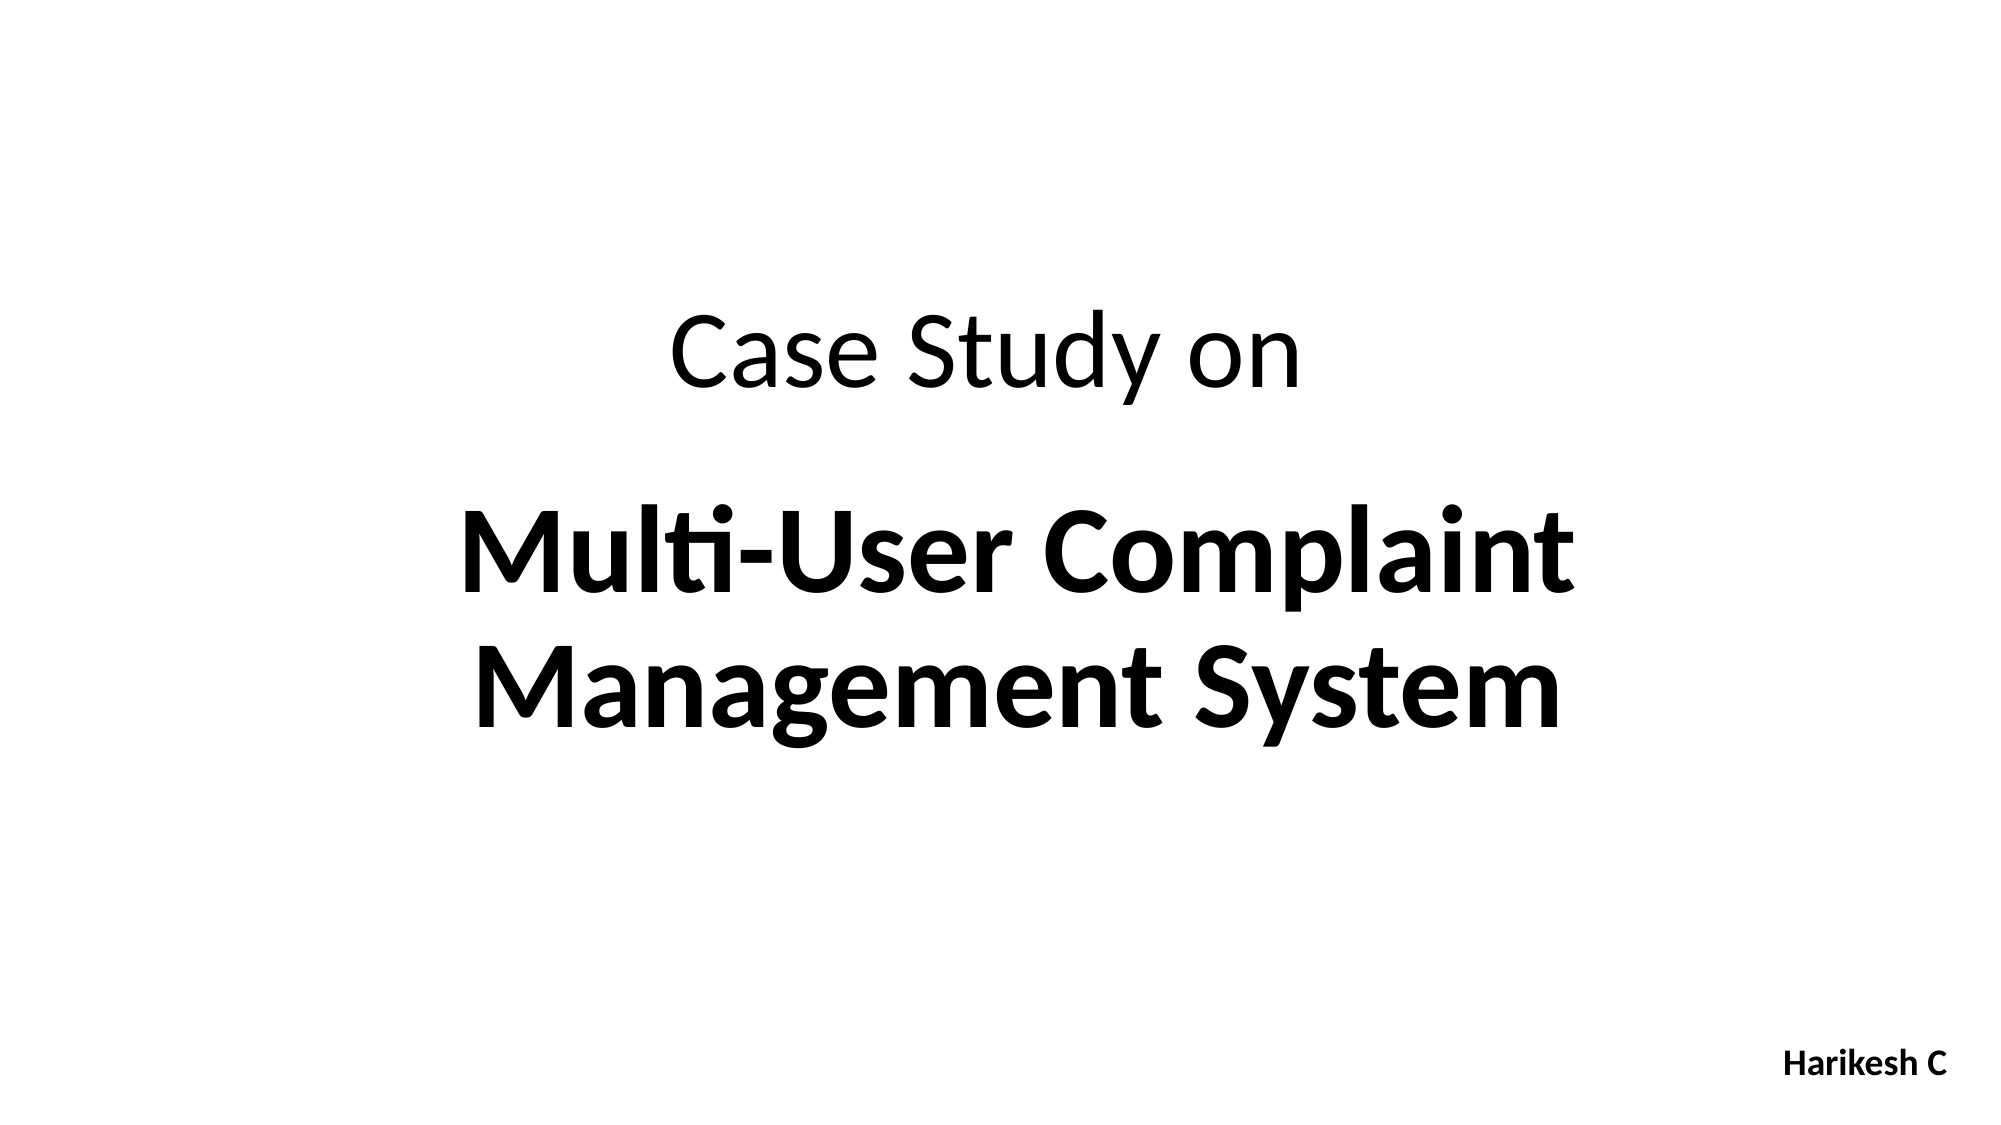

# Case Study on
Multi-User Complaint
Management System
Harikesh C